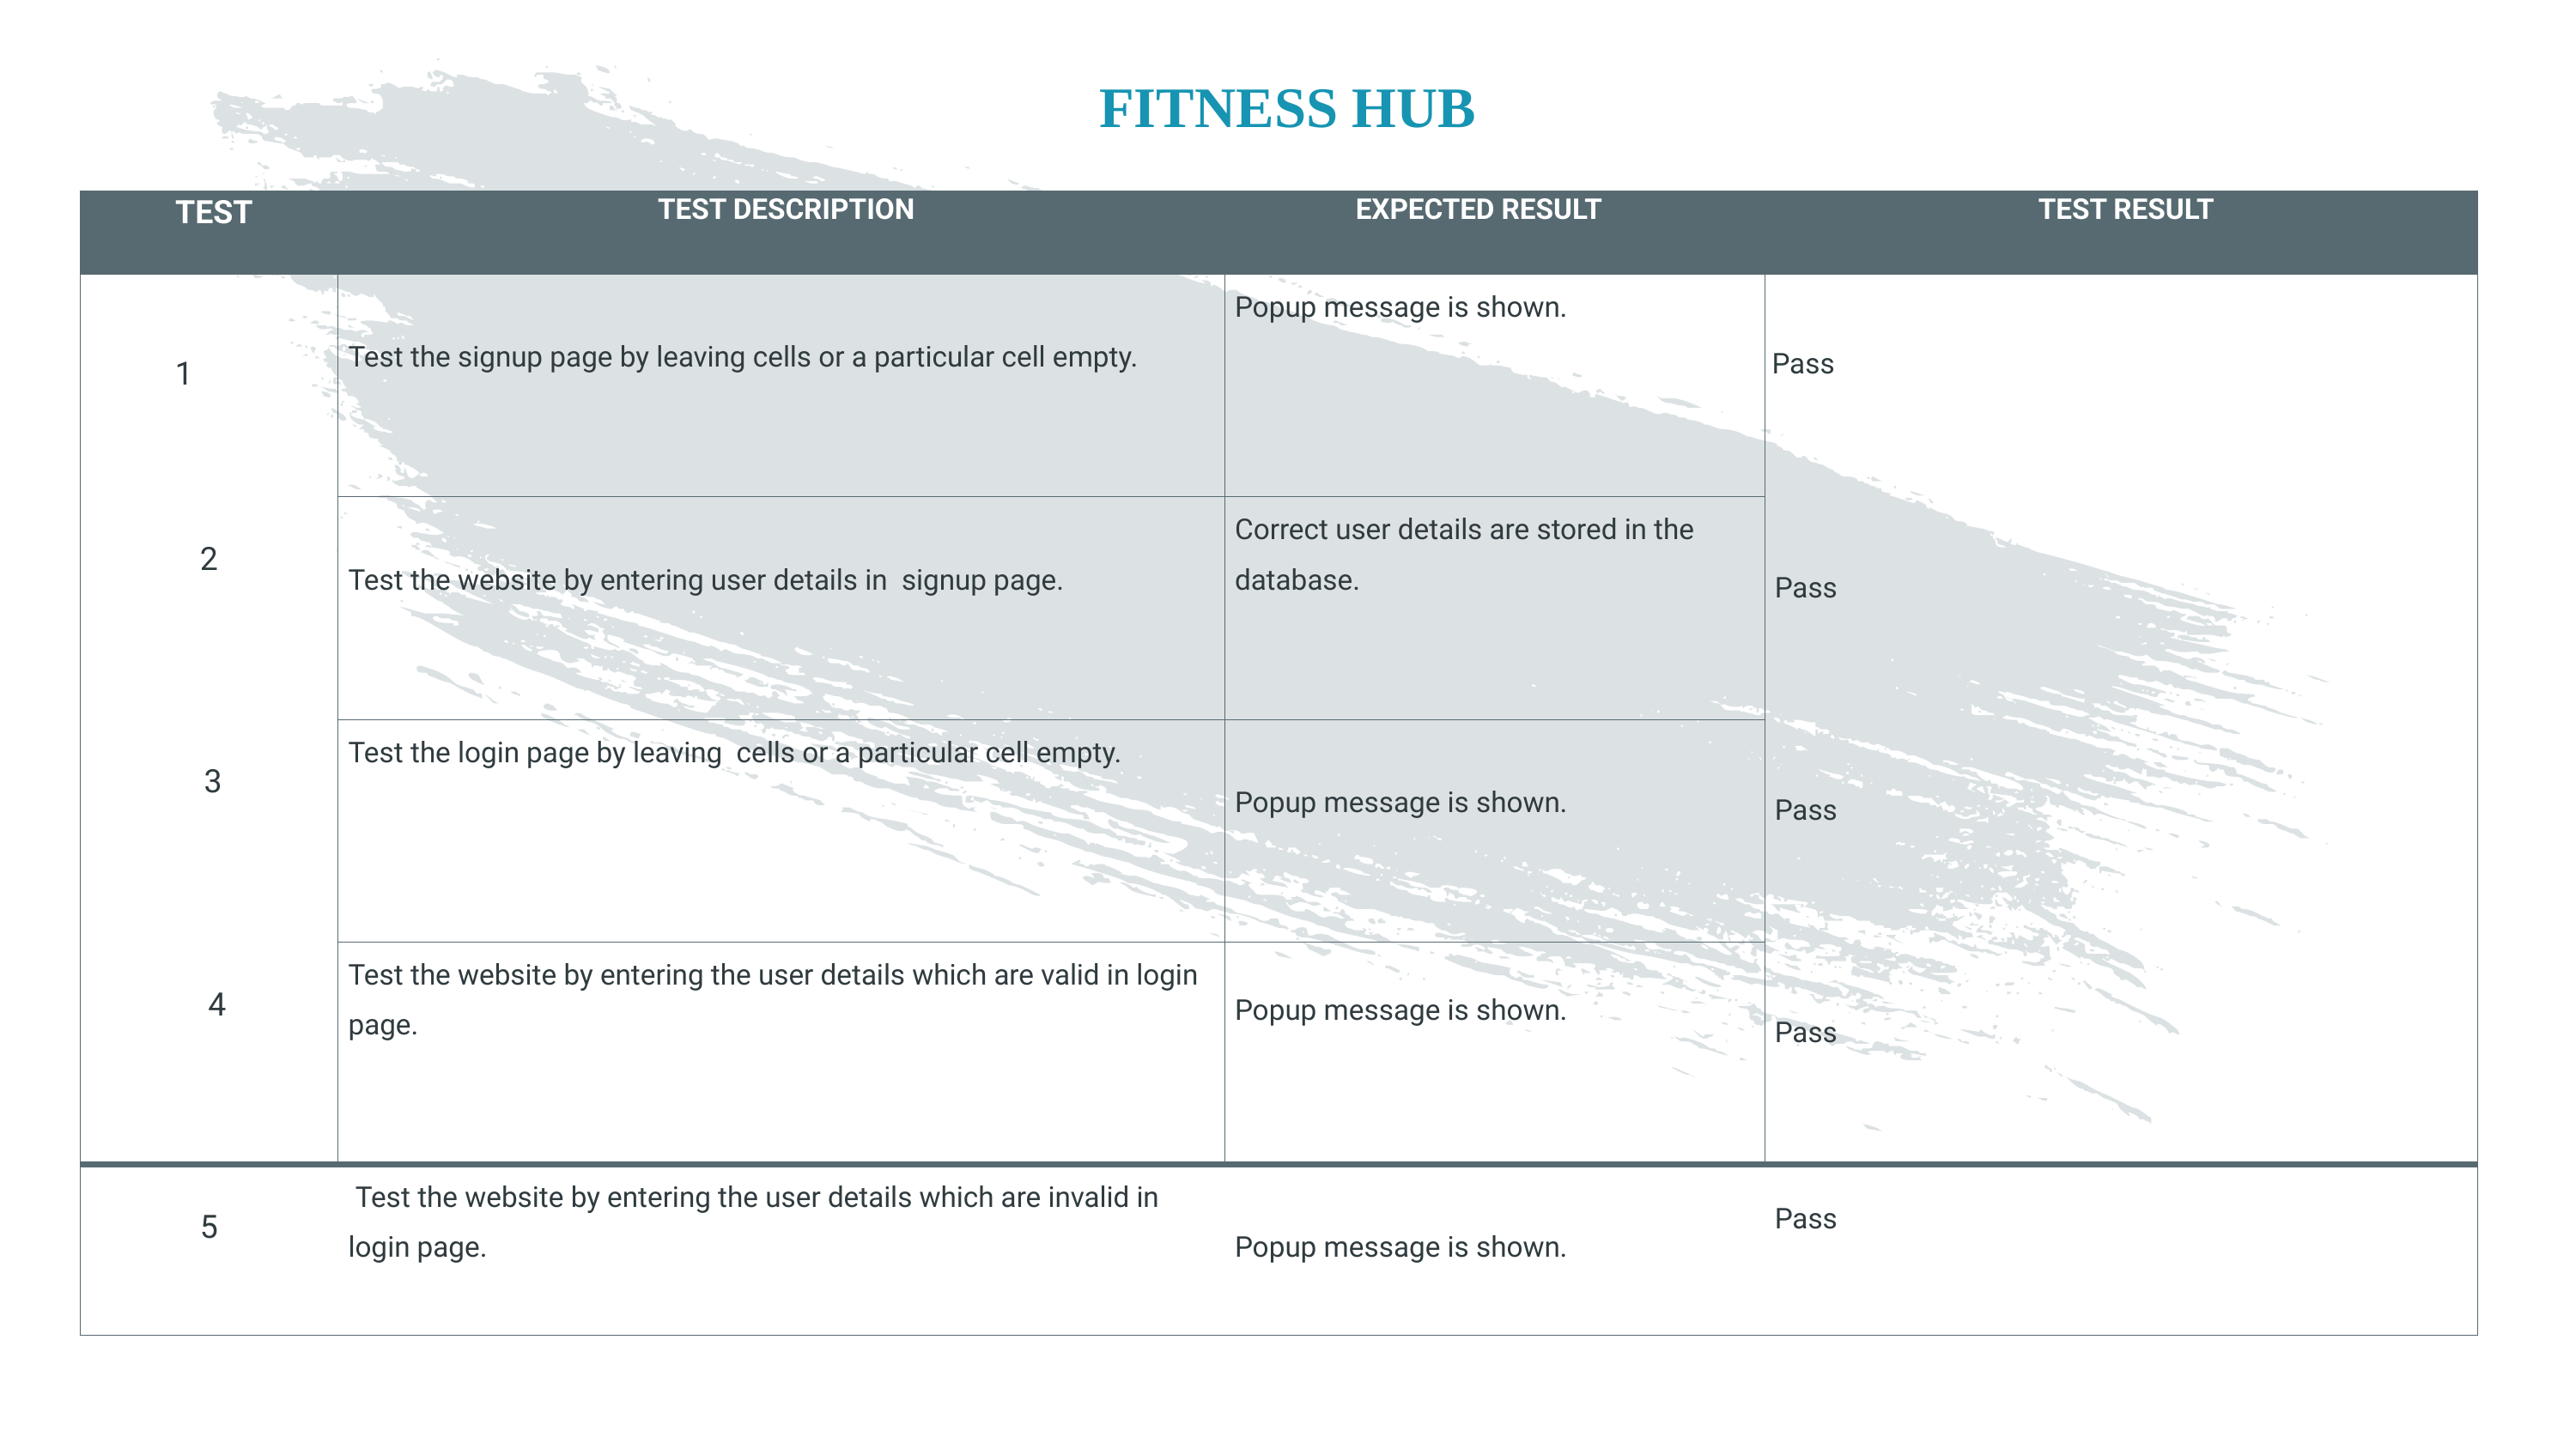

# FITNESS HUB
| TEST | TEST DESCRIPTION | EXPECTED RESULT | TEST RESULT |
| --- | --- | --- | --- |
| 1 | Test the signup page by leaving cells or a particular cell empty. | Popup message is shown. | Pass |
| 2 | Test the website by entering user details in signup page. | Correct user details are stored in the database. | Pass |
| 3 | Test the login page by leaving cells or a particular cell empty. | Popup message is shown. | Pass |
| 4 | Test the website by entering the user details which are valid in login page. | Popup message is shown. | Pass |
| 5 | Test the website by entering the user details which are invalid in login page. | Popup message is shown. | Pass |